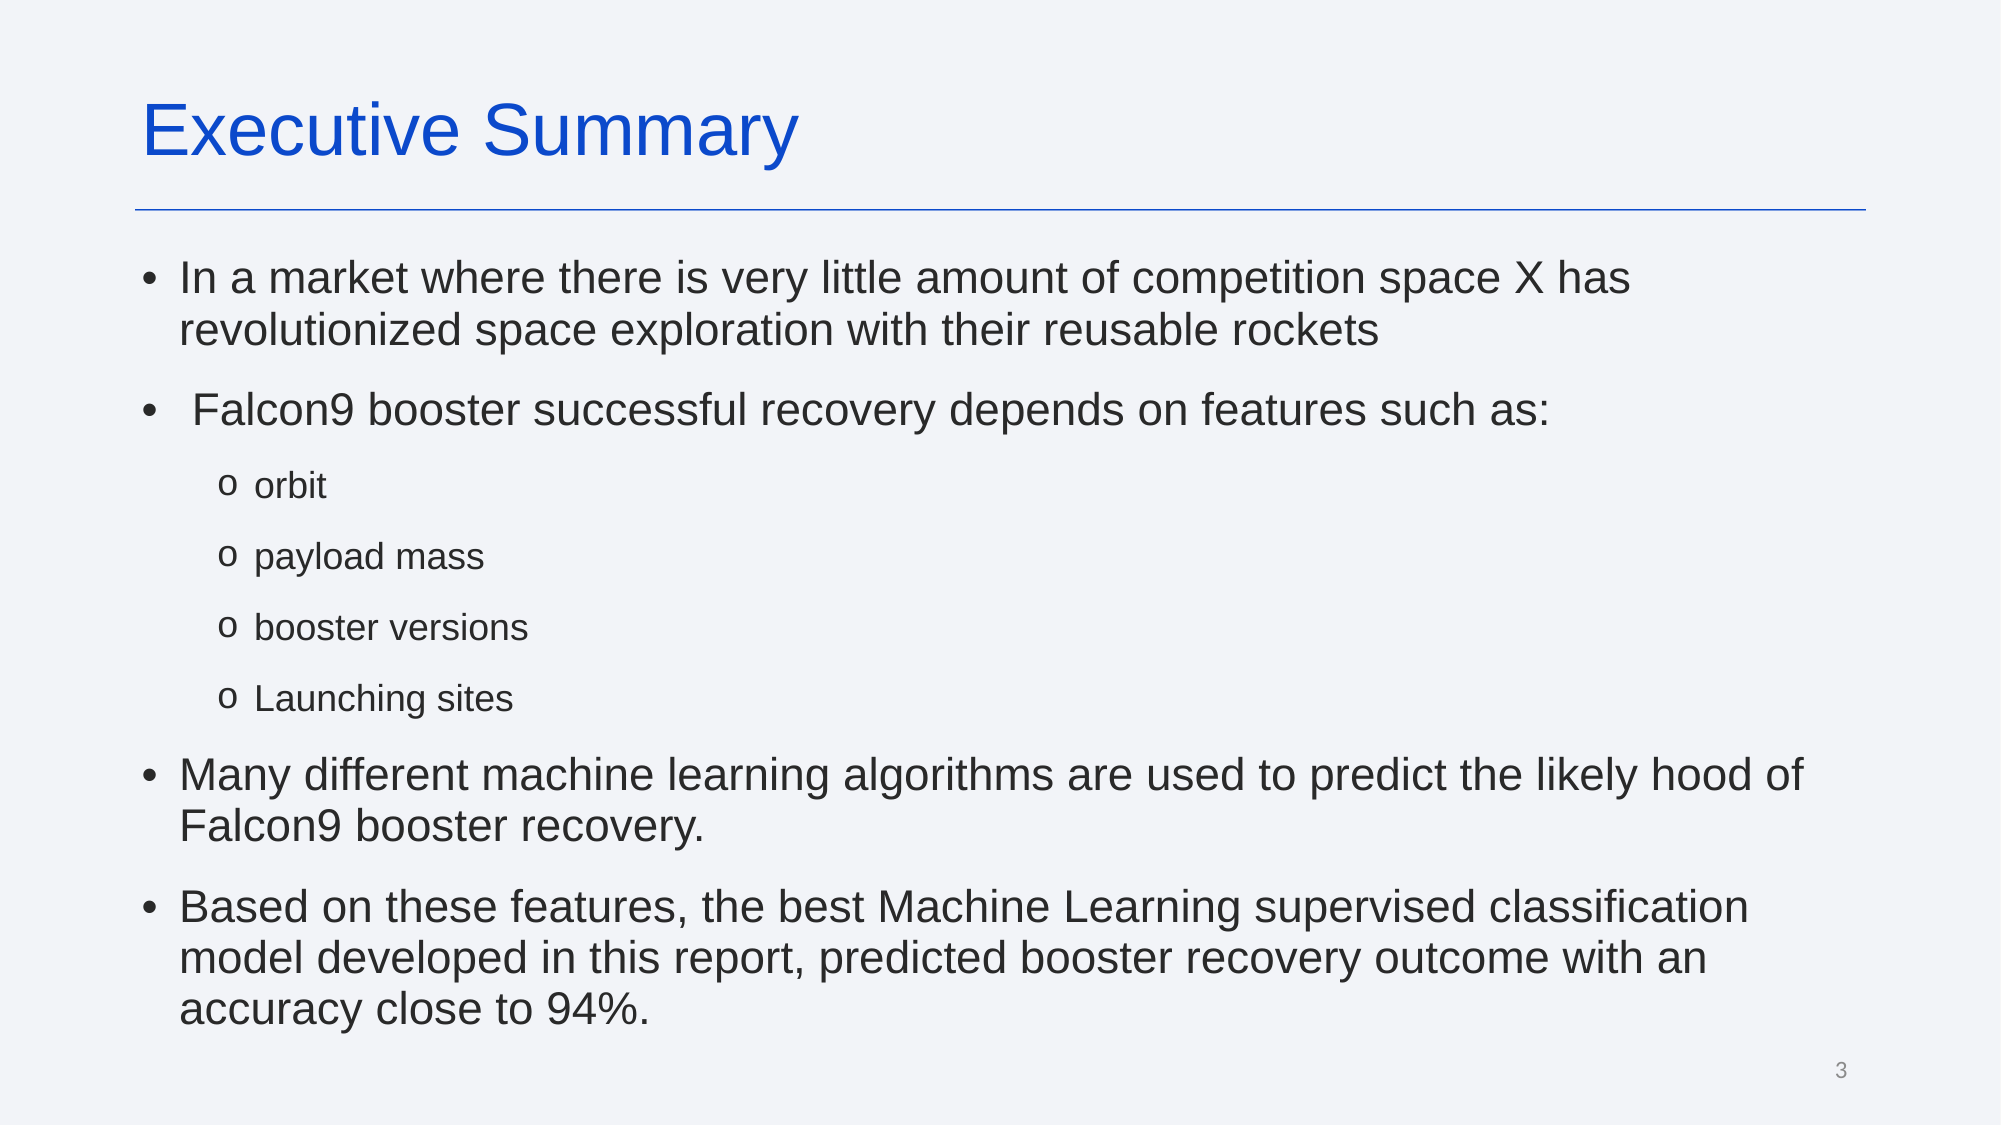

Executive Summary
In a market where there is very little amount of competition space X has revolutionized space exploration with their reusable rockets
 Falcon9 booster successful recovery depends on features such as:
orbit
payload mass
booster versions
Launching sites
Many different machine learning algorithms are used to predict the likely hood of Falcon9 booster recovery.
Based on these features, the best Machine Learning supervised classification model developed in this report, predicted booster recovery outcome with an accuracy close to 94%.
3